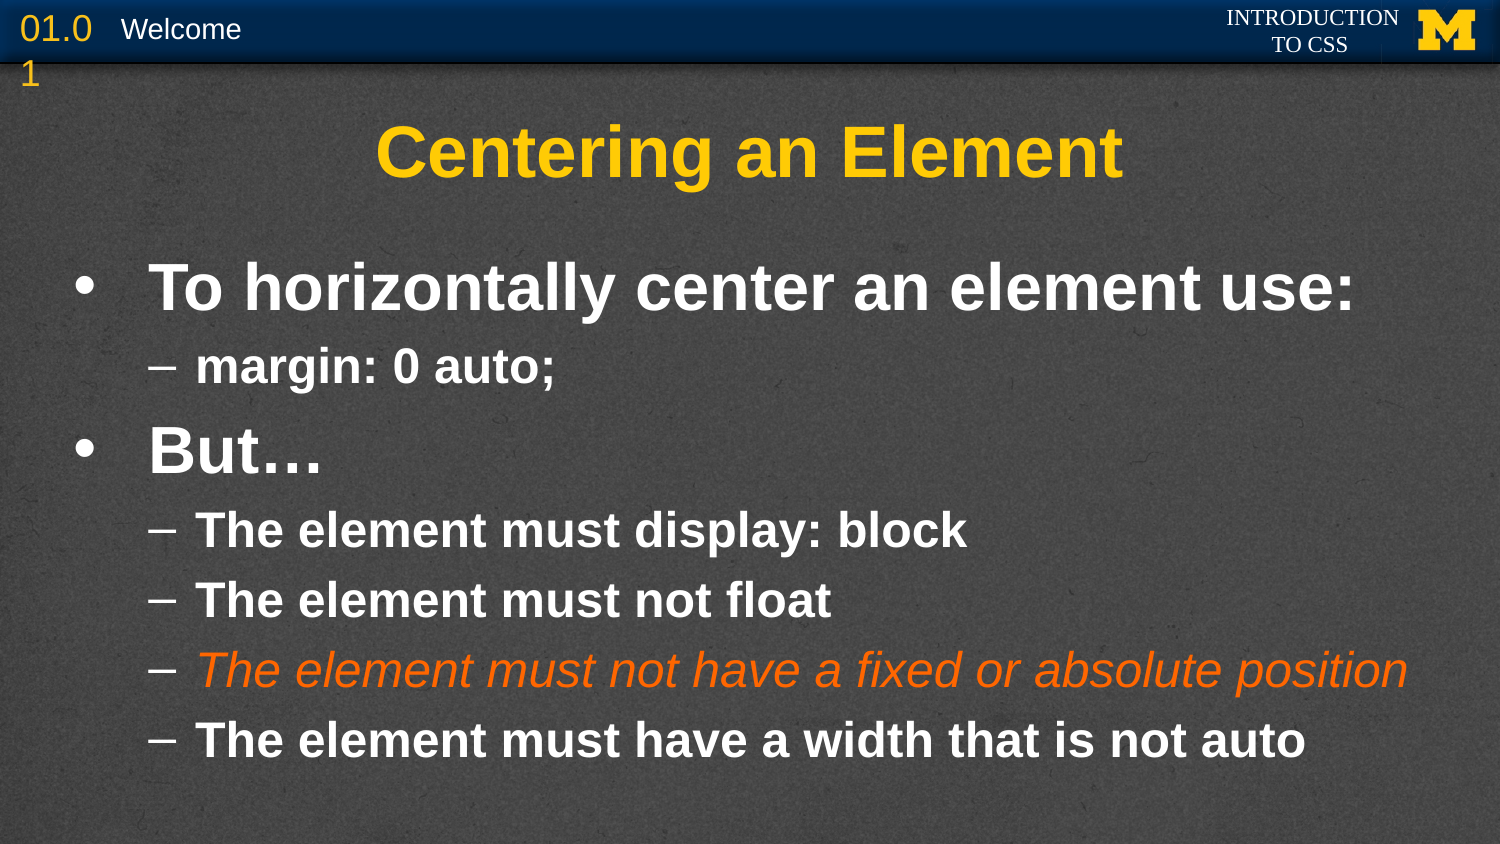

# Centering an Element
To horizontally center an element use:
margin: 0 auto;
But…
The element must display: block
The element must not float
The element must not have a fixed or absolute position
The element must have a width that is not auto